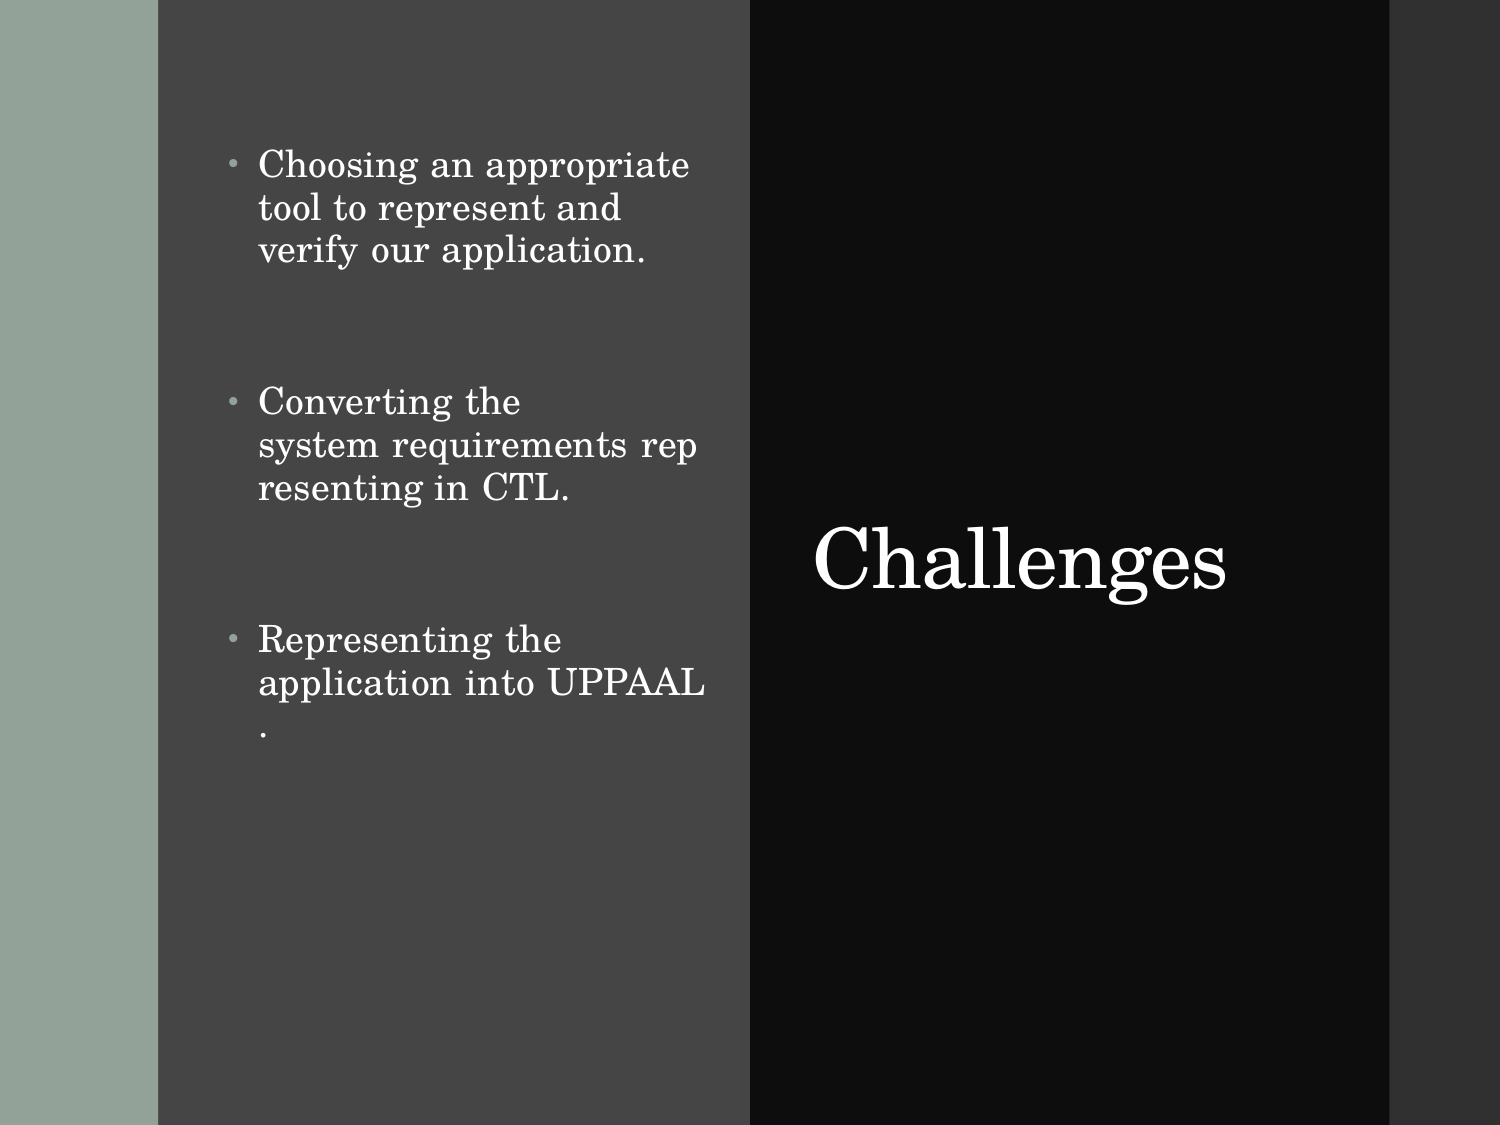

Choosing an appropriate tool to represent and verify our application.

Converting the system requirements representing in CTL.

Representing the application into UPPAAL.

# Challenges